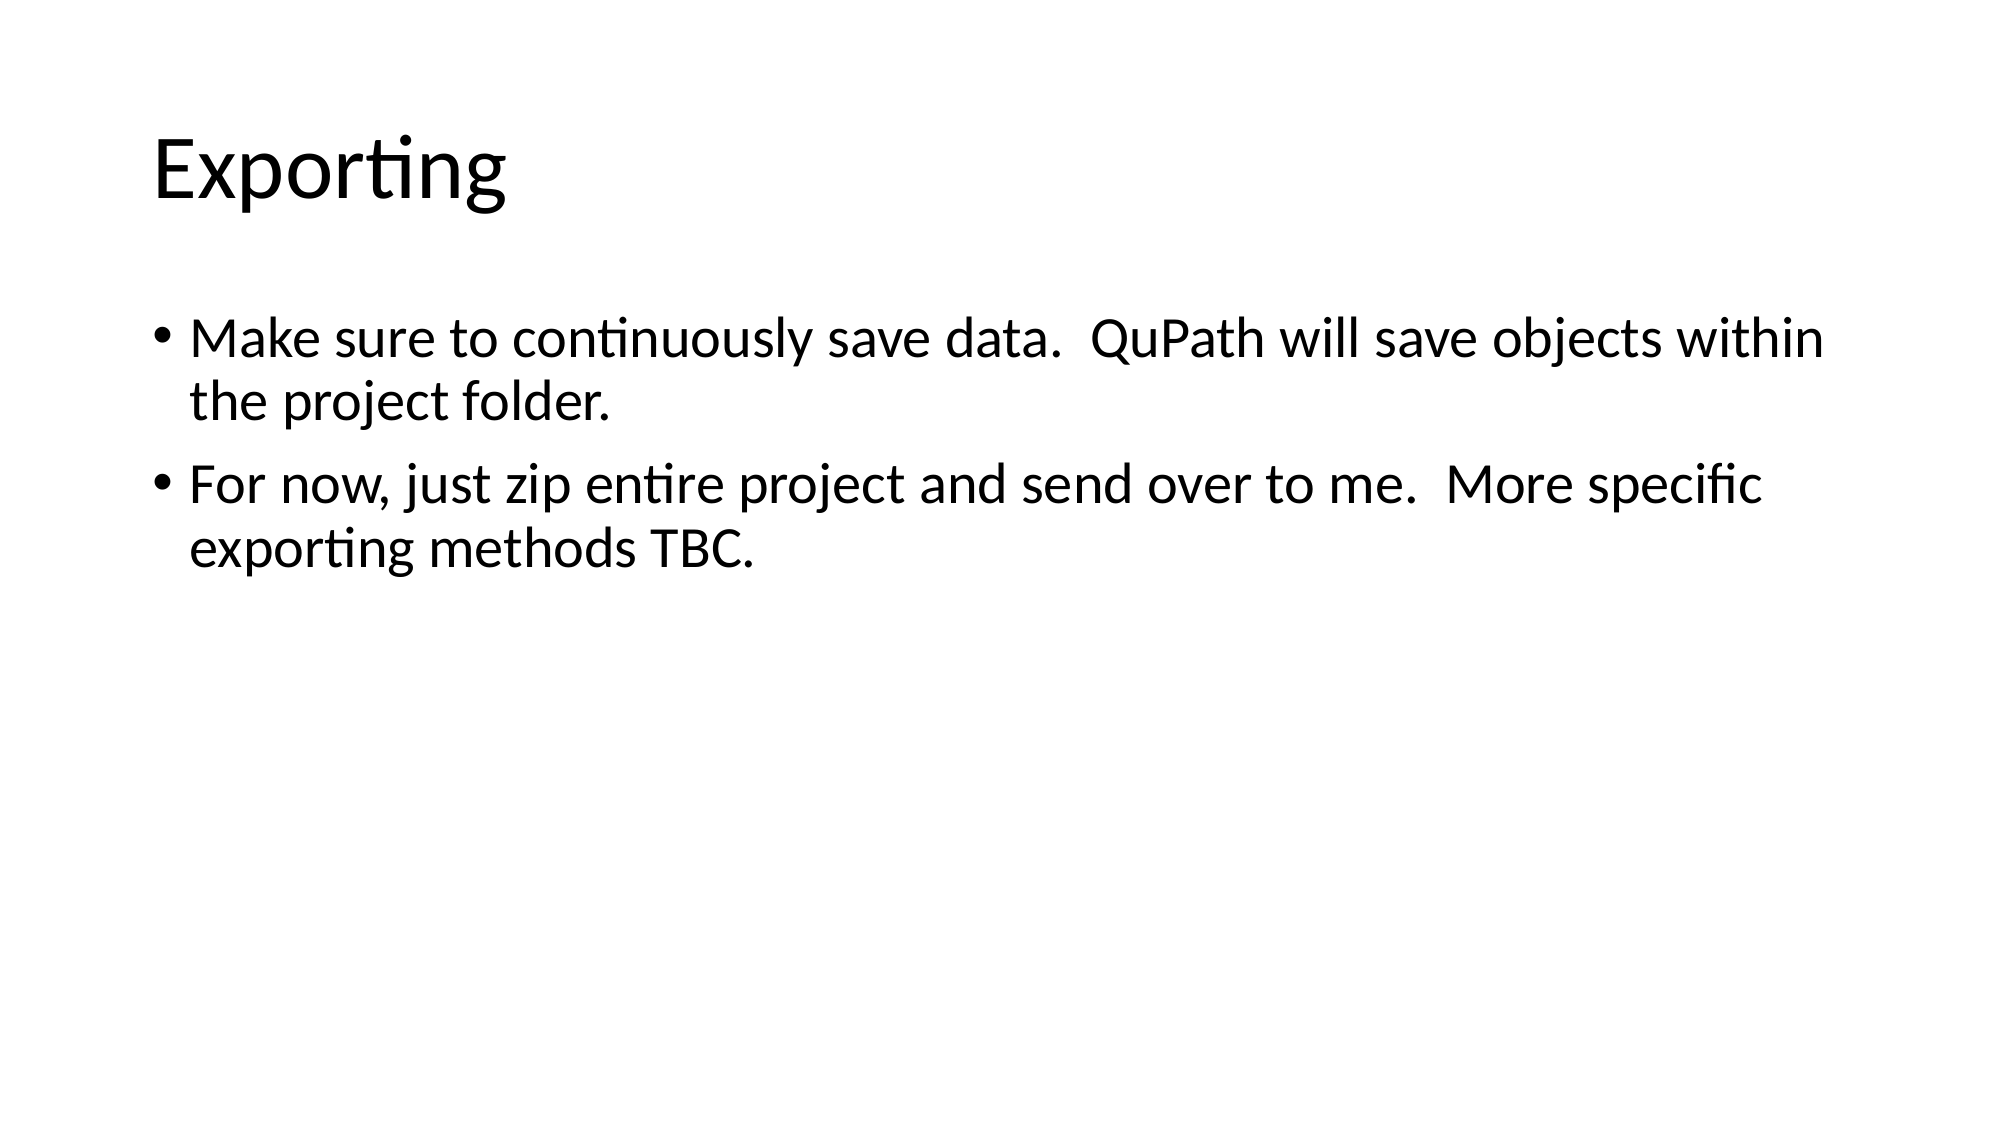

# Exporting
Make sure to continuously save data.  QuPath will save objects within the project folder.
For now, just zip entire project and send over to me.  More specific exporting methods TBC.